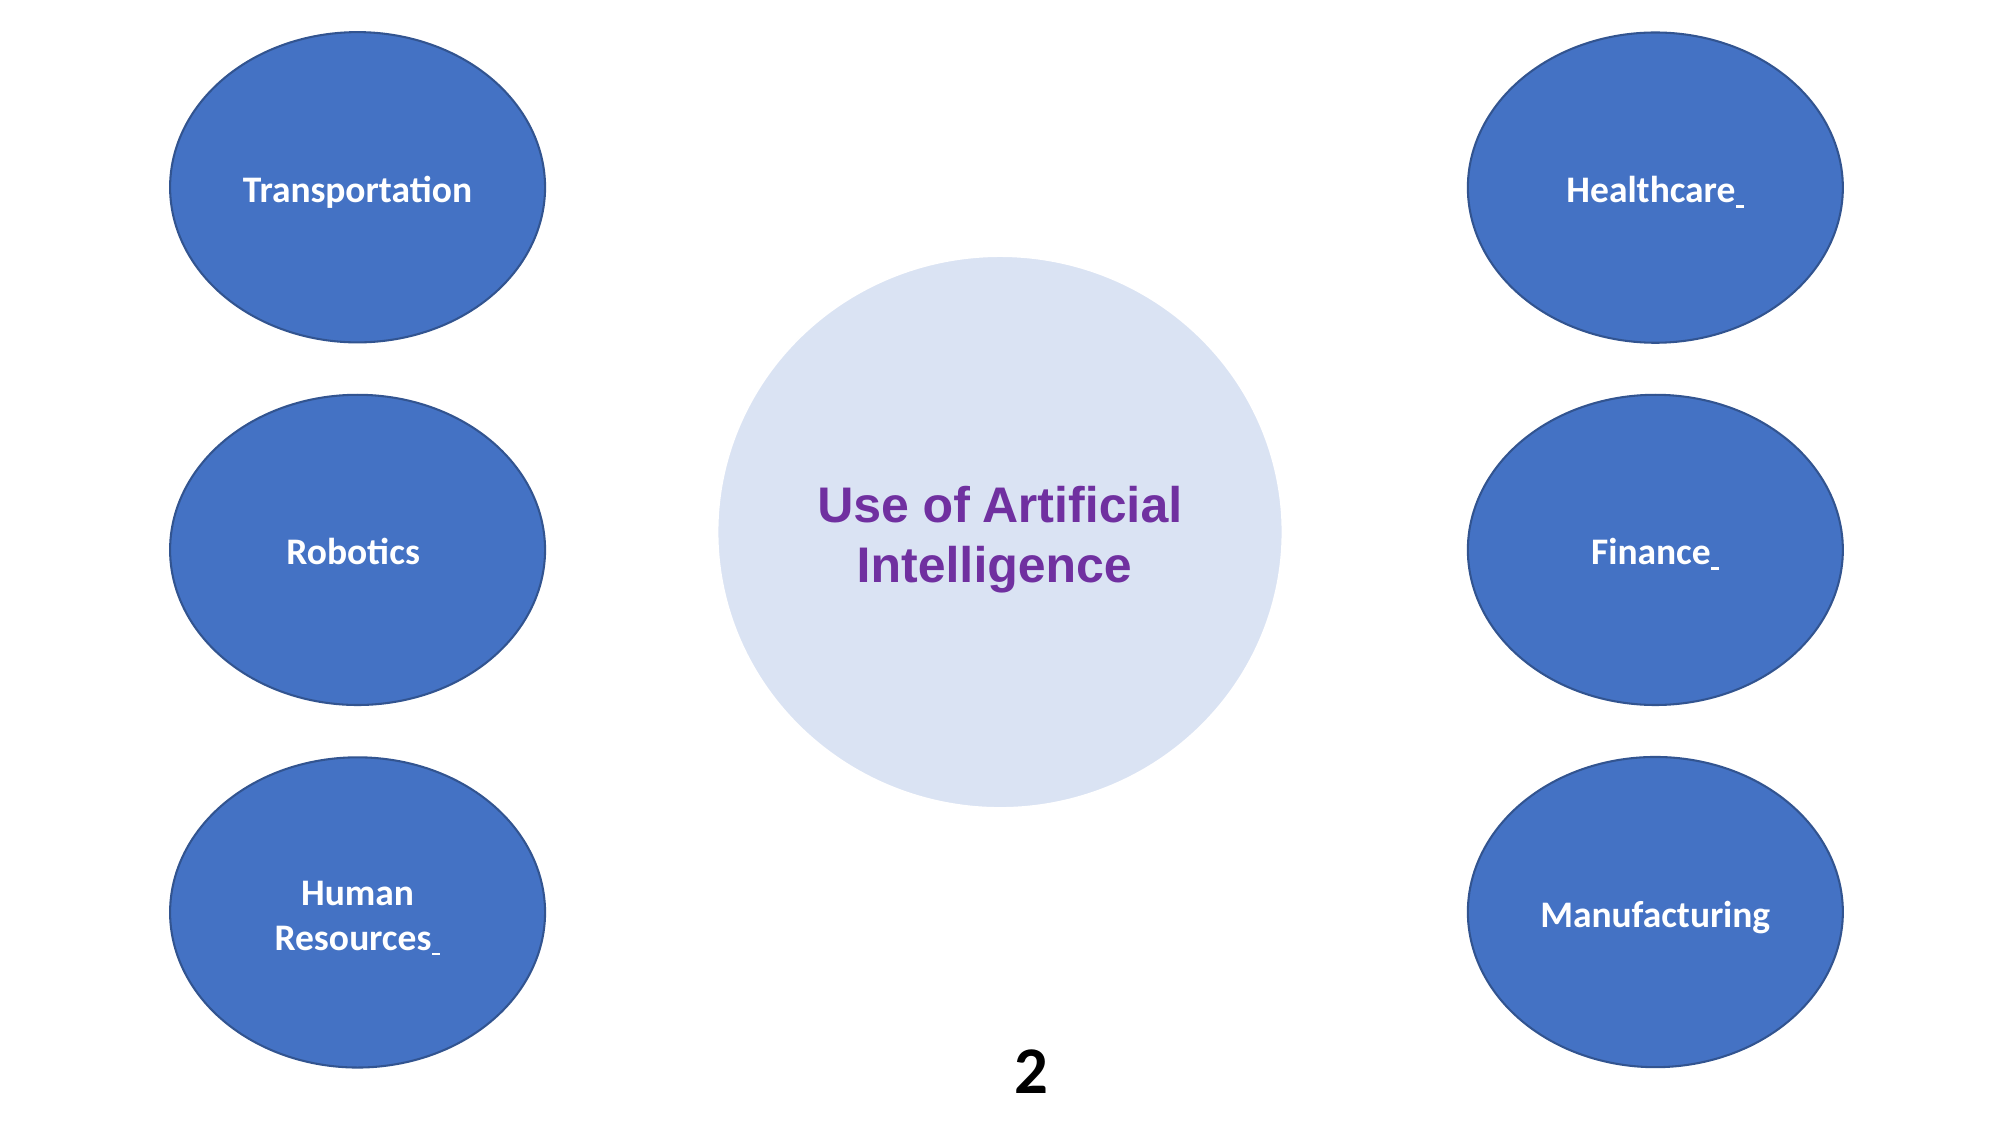

Transportation
Healthcare
Use of Artificial Intelligence
Robotics
Finance
Manufacturing
Human Resources
2